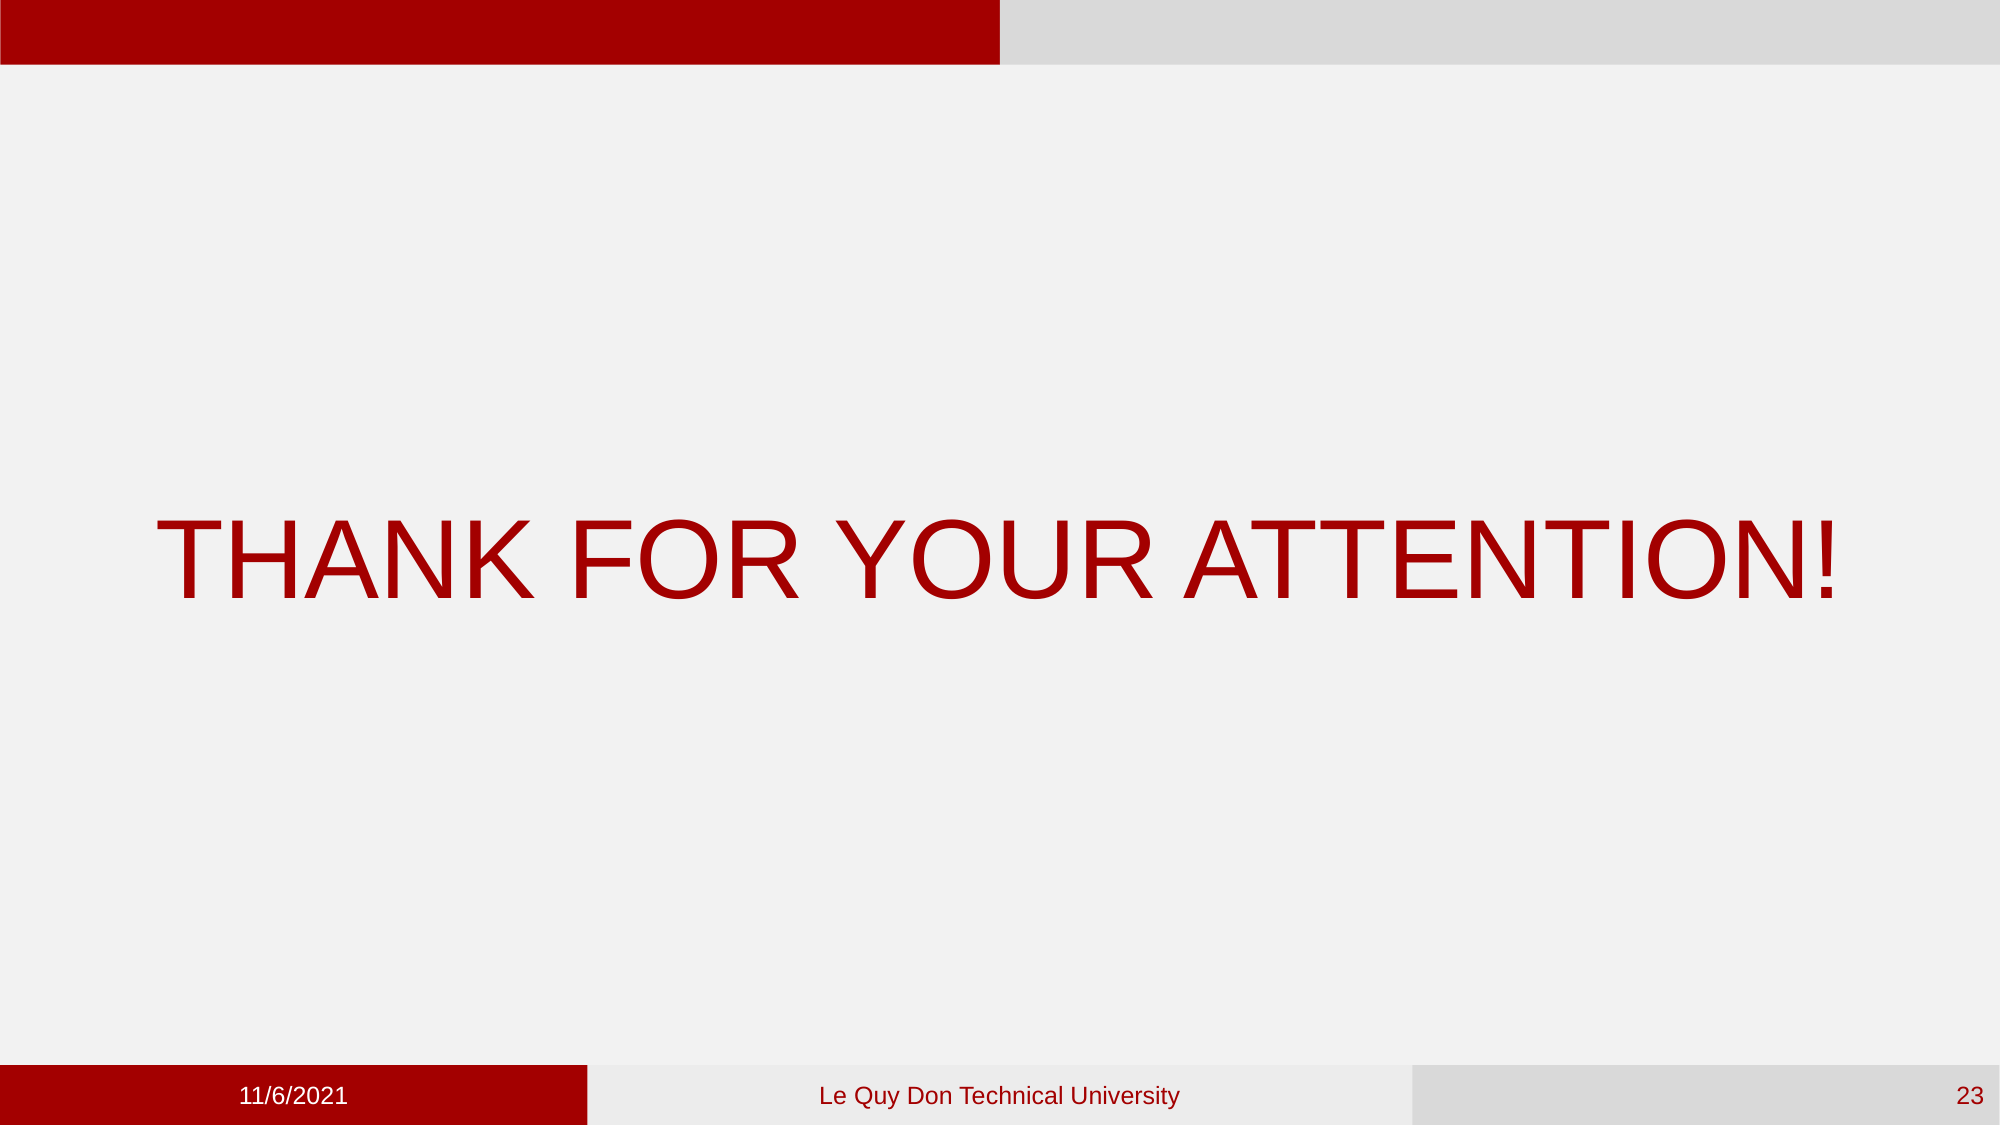

# THANK FOR YOUR ATTENTION!
11/6/2021
Le Quy Don Technical University
23